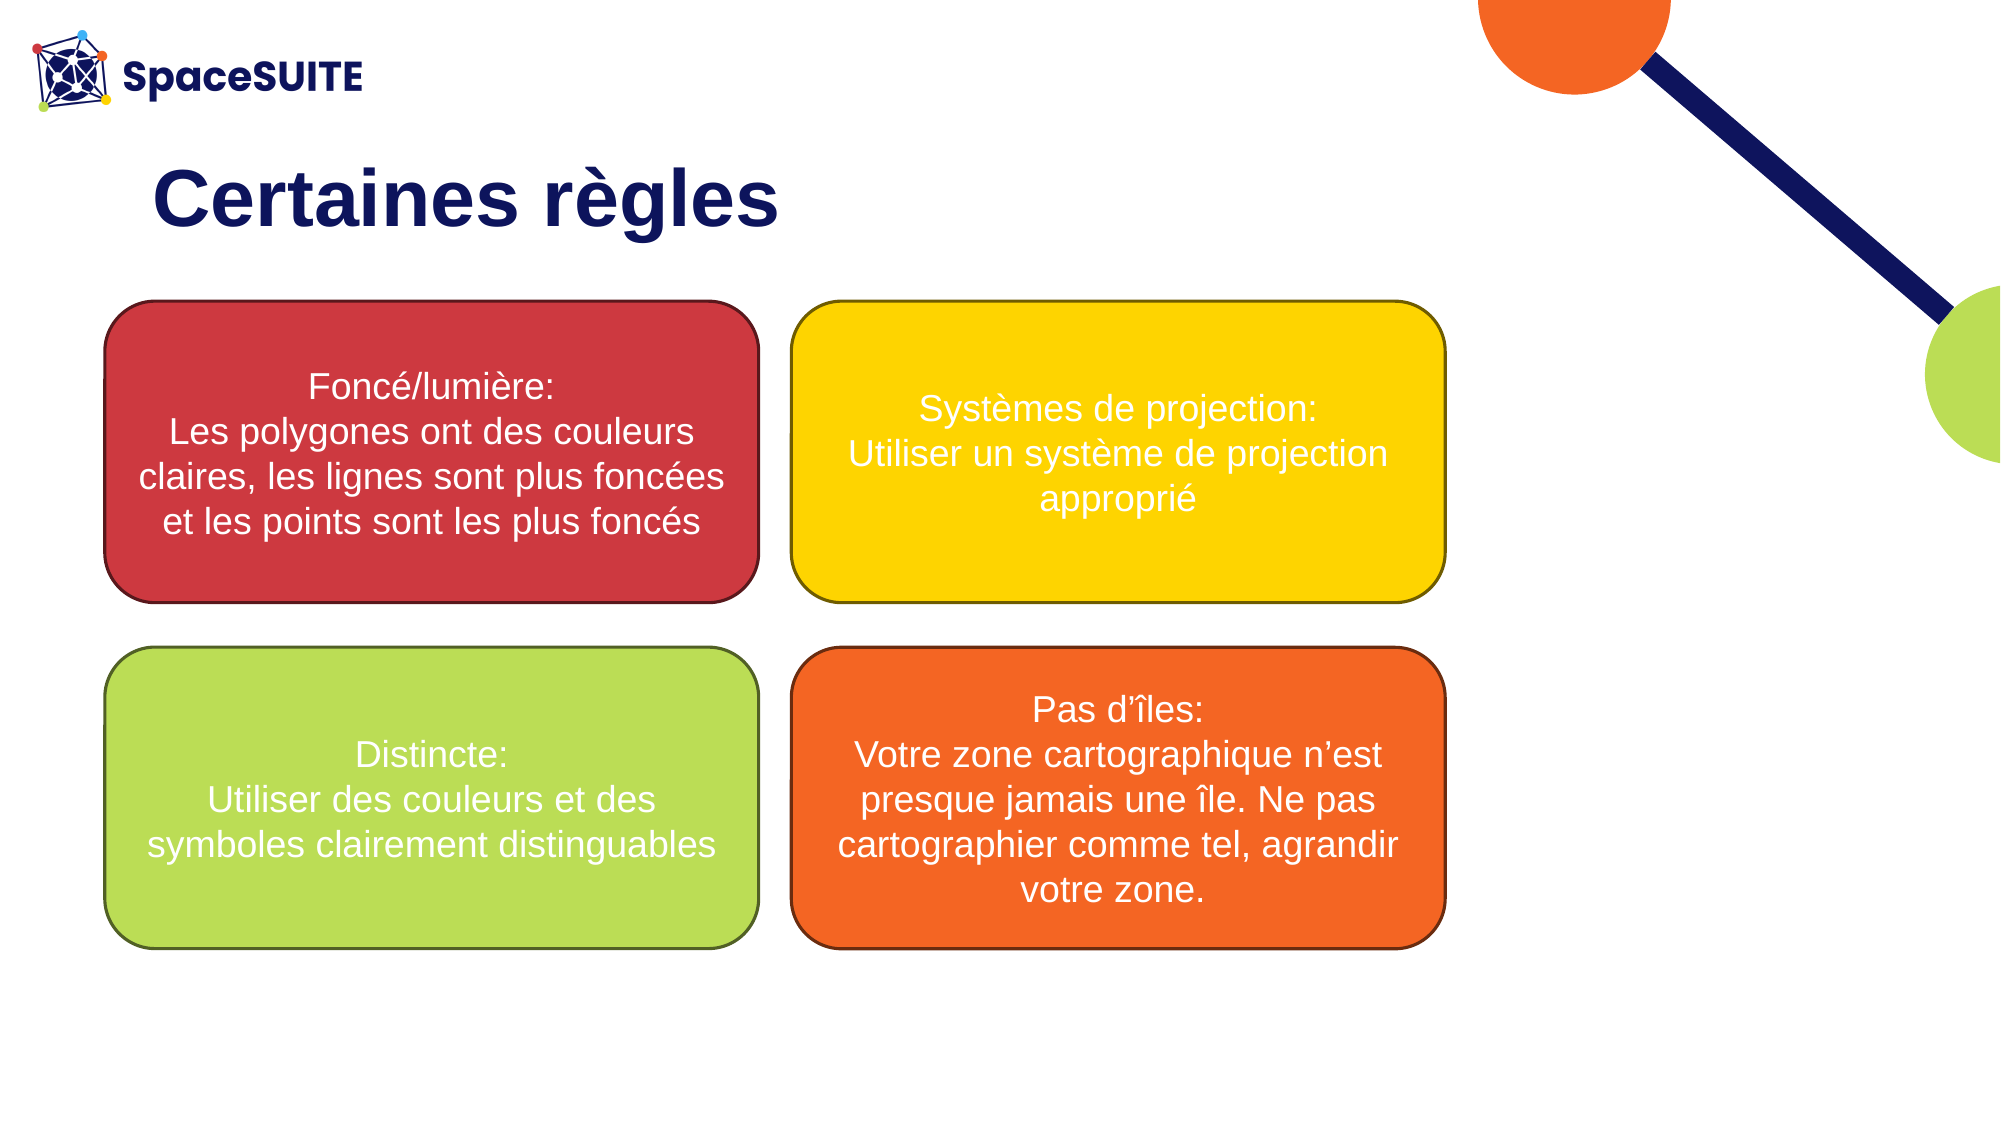

# Certaines règles

Foncé/lumière:
Les polygones ont des couleurs claires, les lignes sont plus foncées et les points sont les plus foncés
Systèmes de projection:
Utiliser un système de projection approprié

Distincte:
Utiliser des couleurs et des symboles clairement distinguables
Pas d’îles:
Votre zone cartographique n’est presque jamais une île. Ne pas cartographier comme tel, agrandir votre zone.